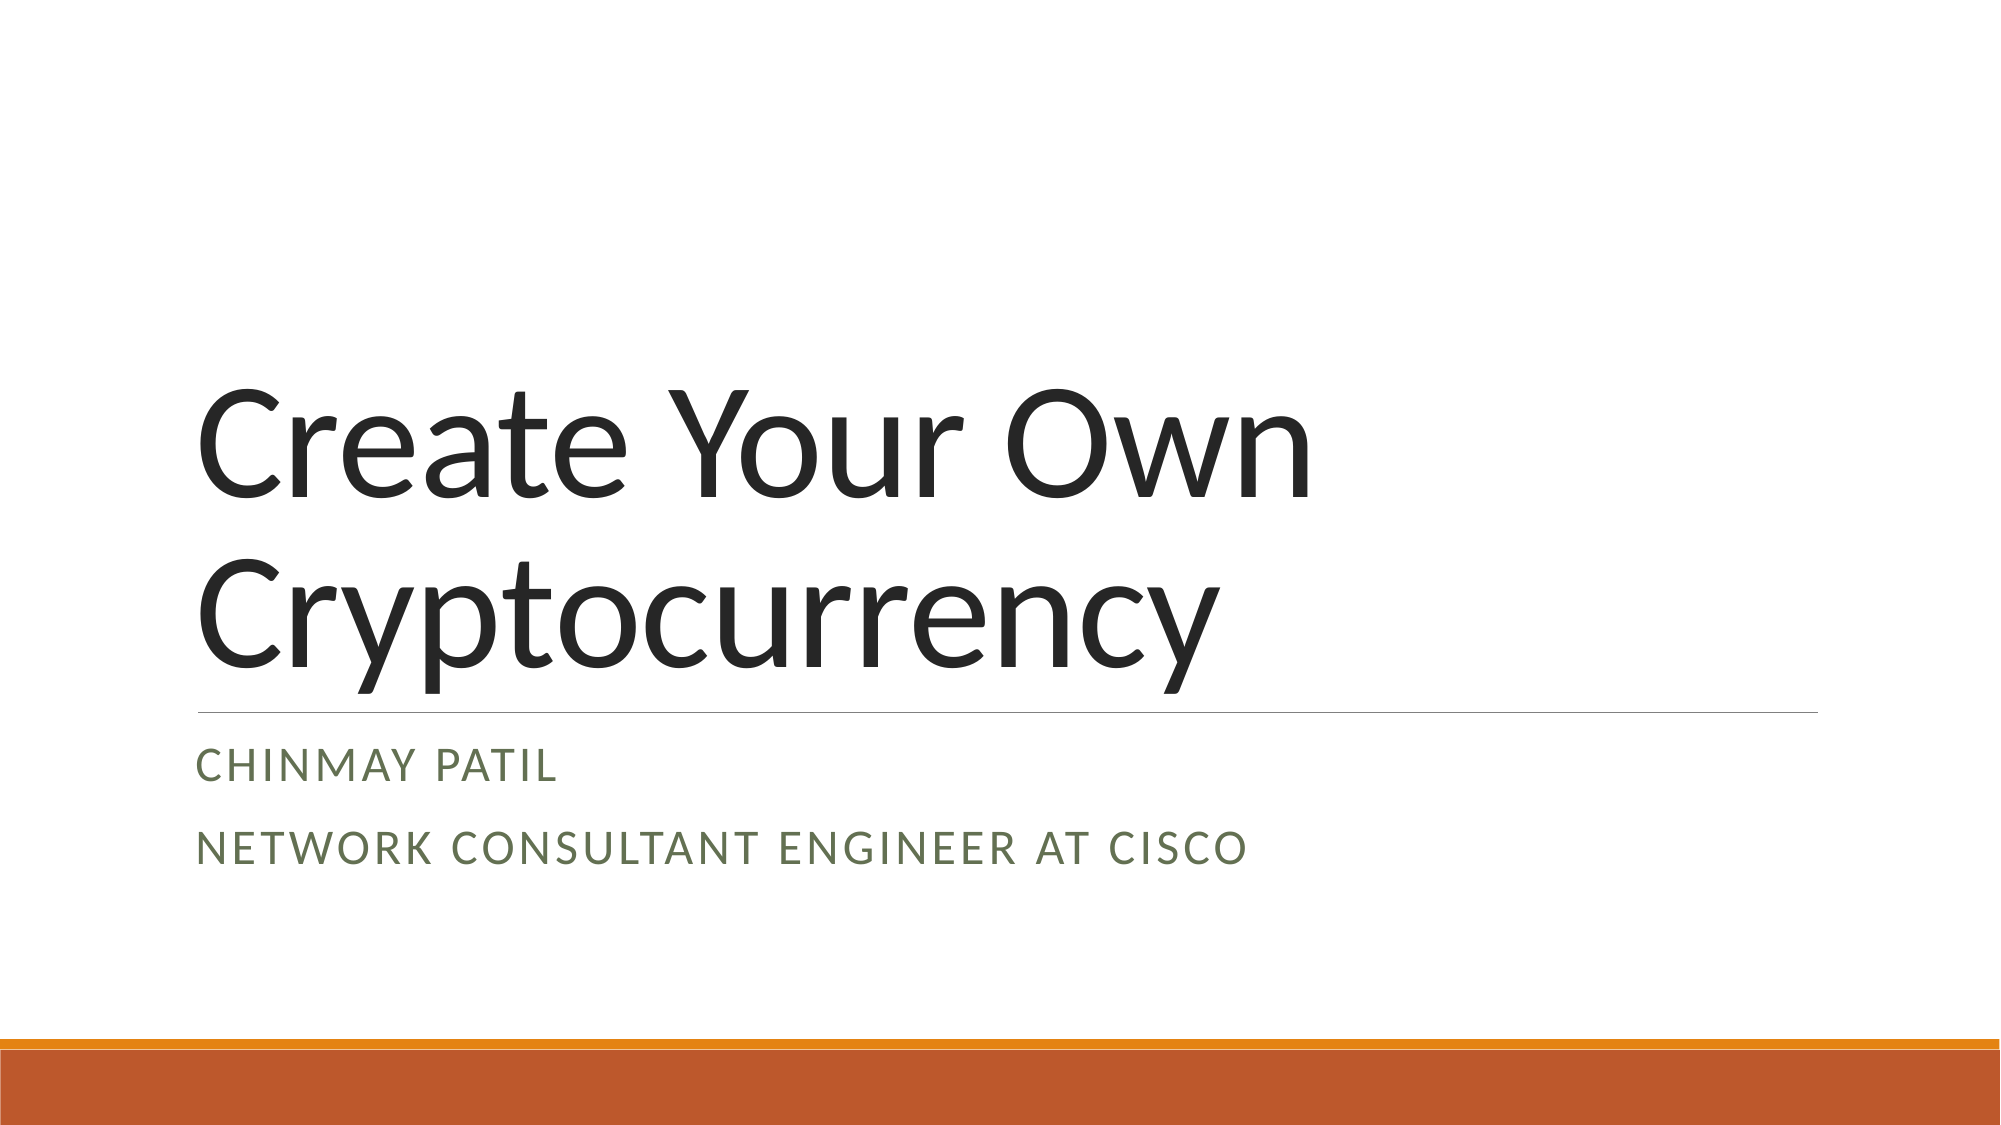

# Create Your Own Cryptocurrency
Chinmay Patil
Network Consultant Engineer at Cisco